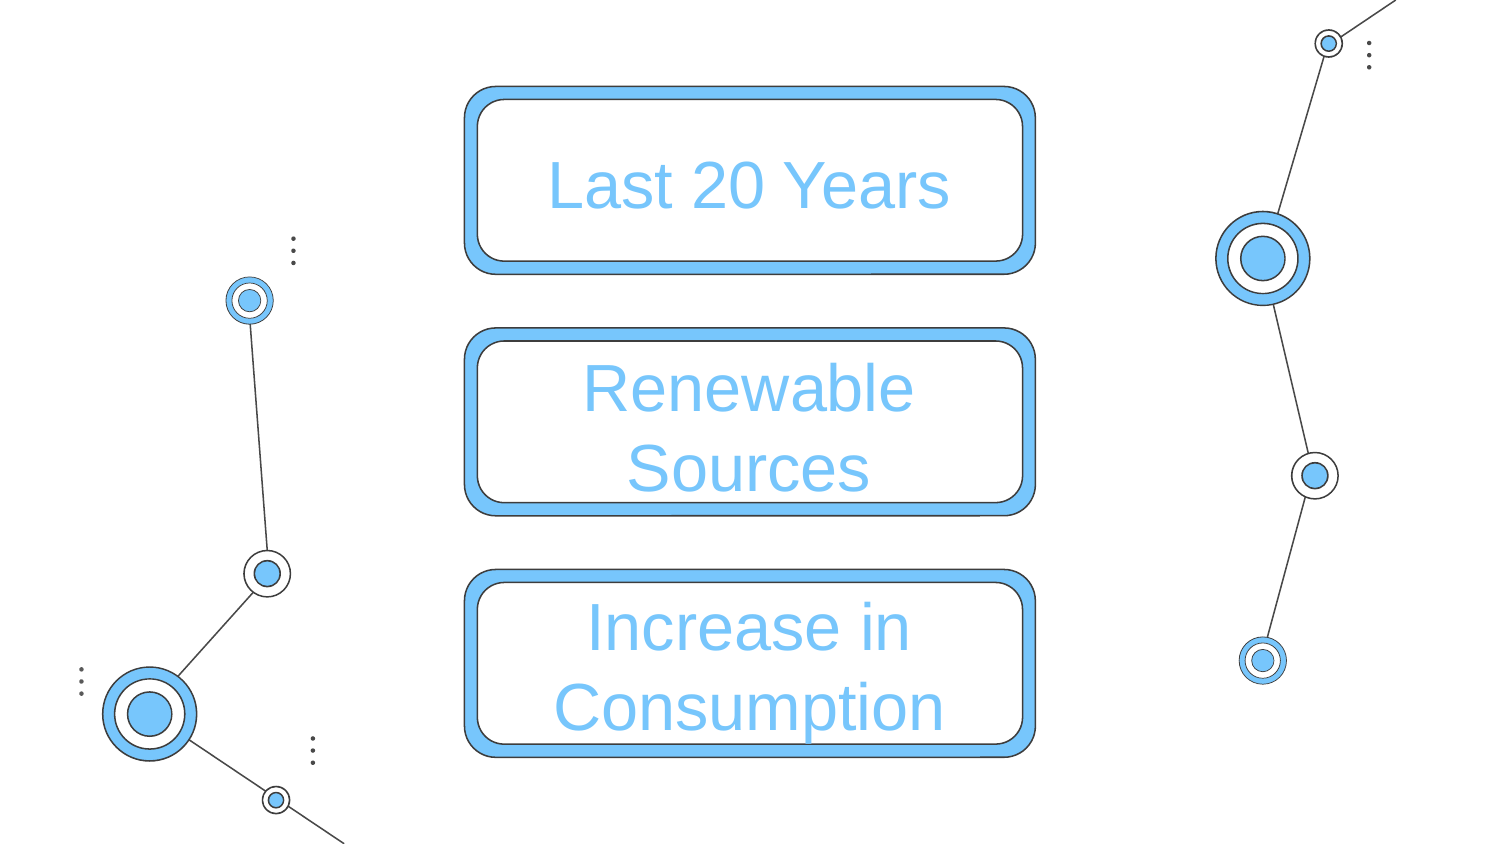

# Last 20 Years

Renewable Sources

Increase in Consumption